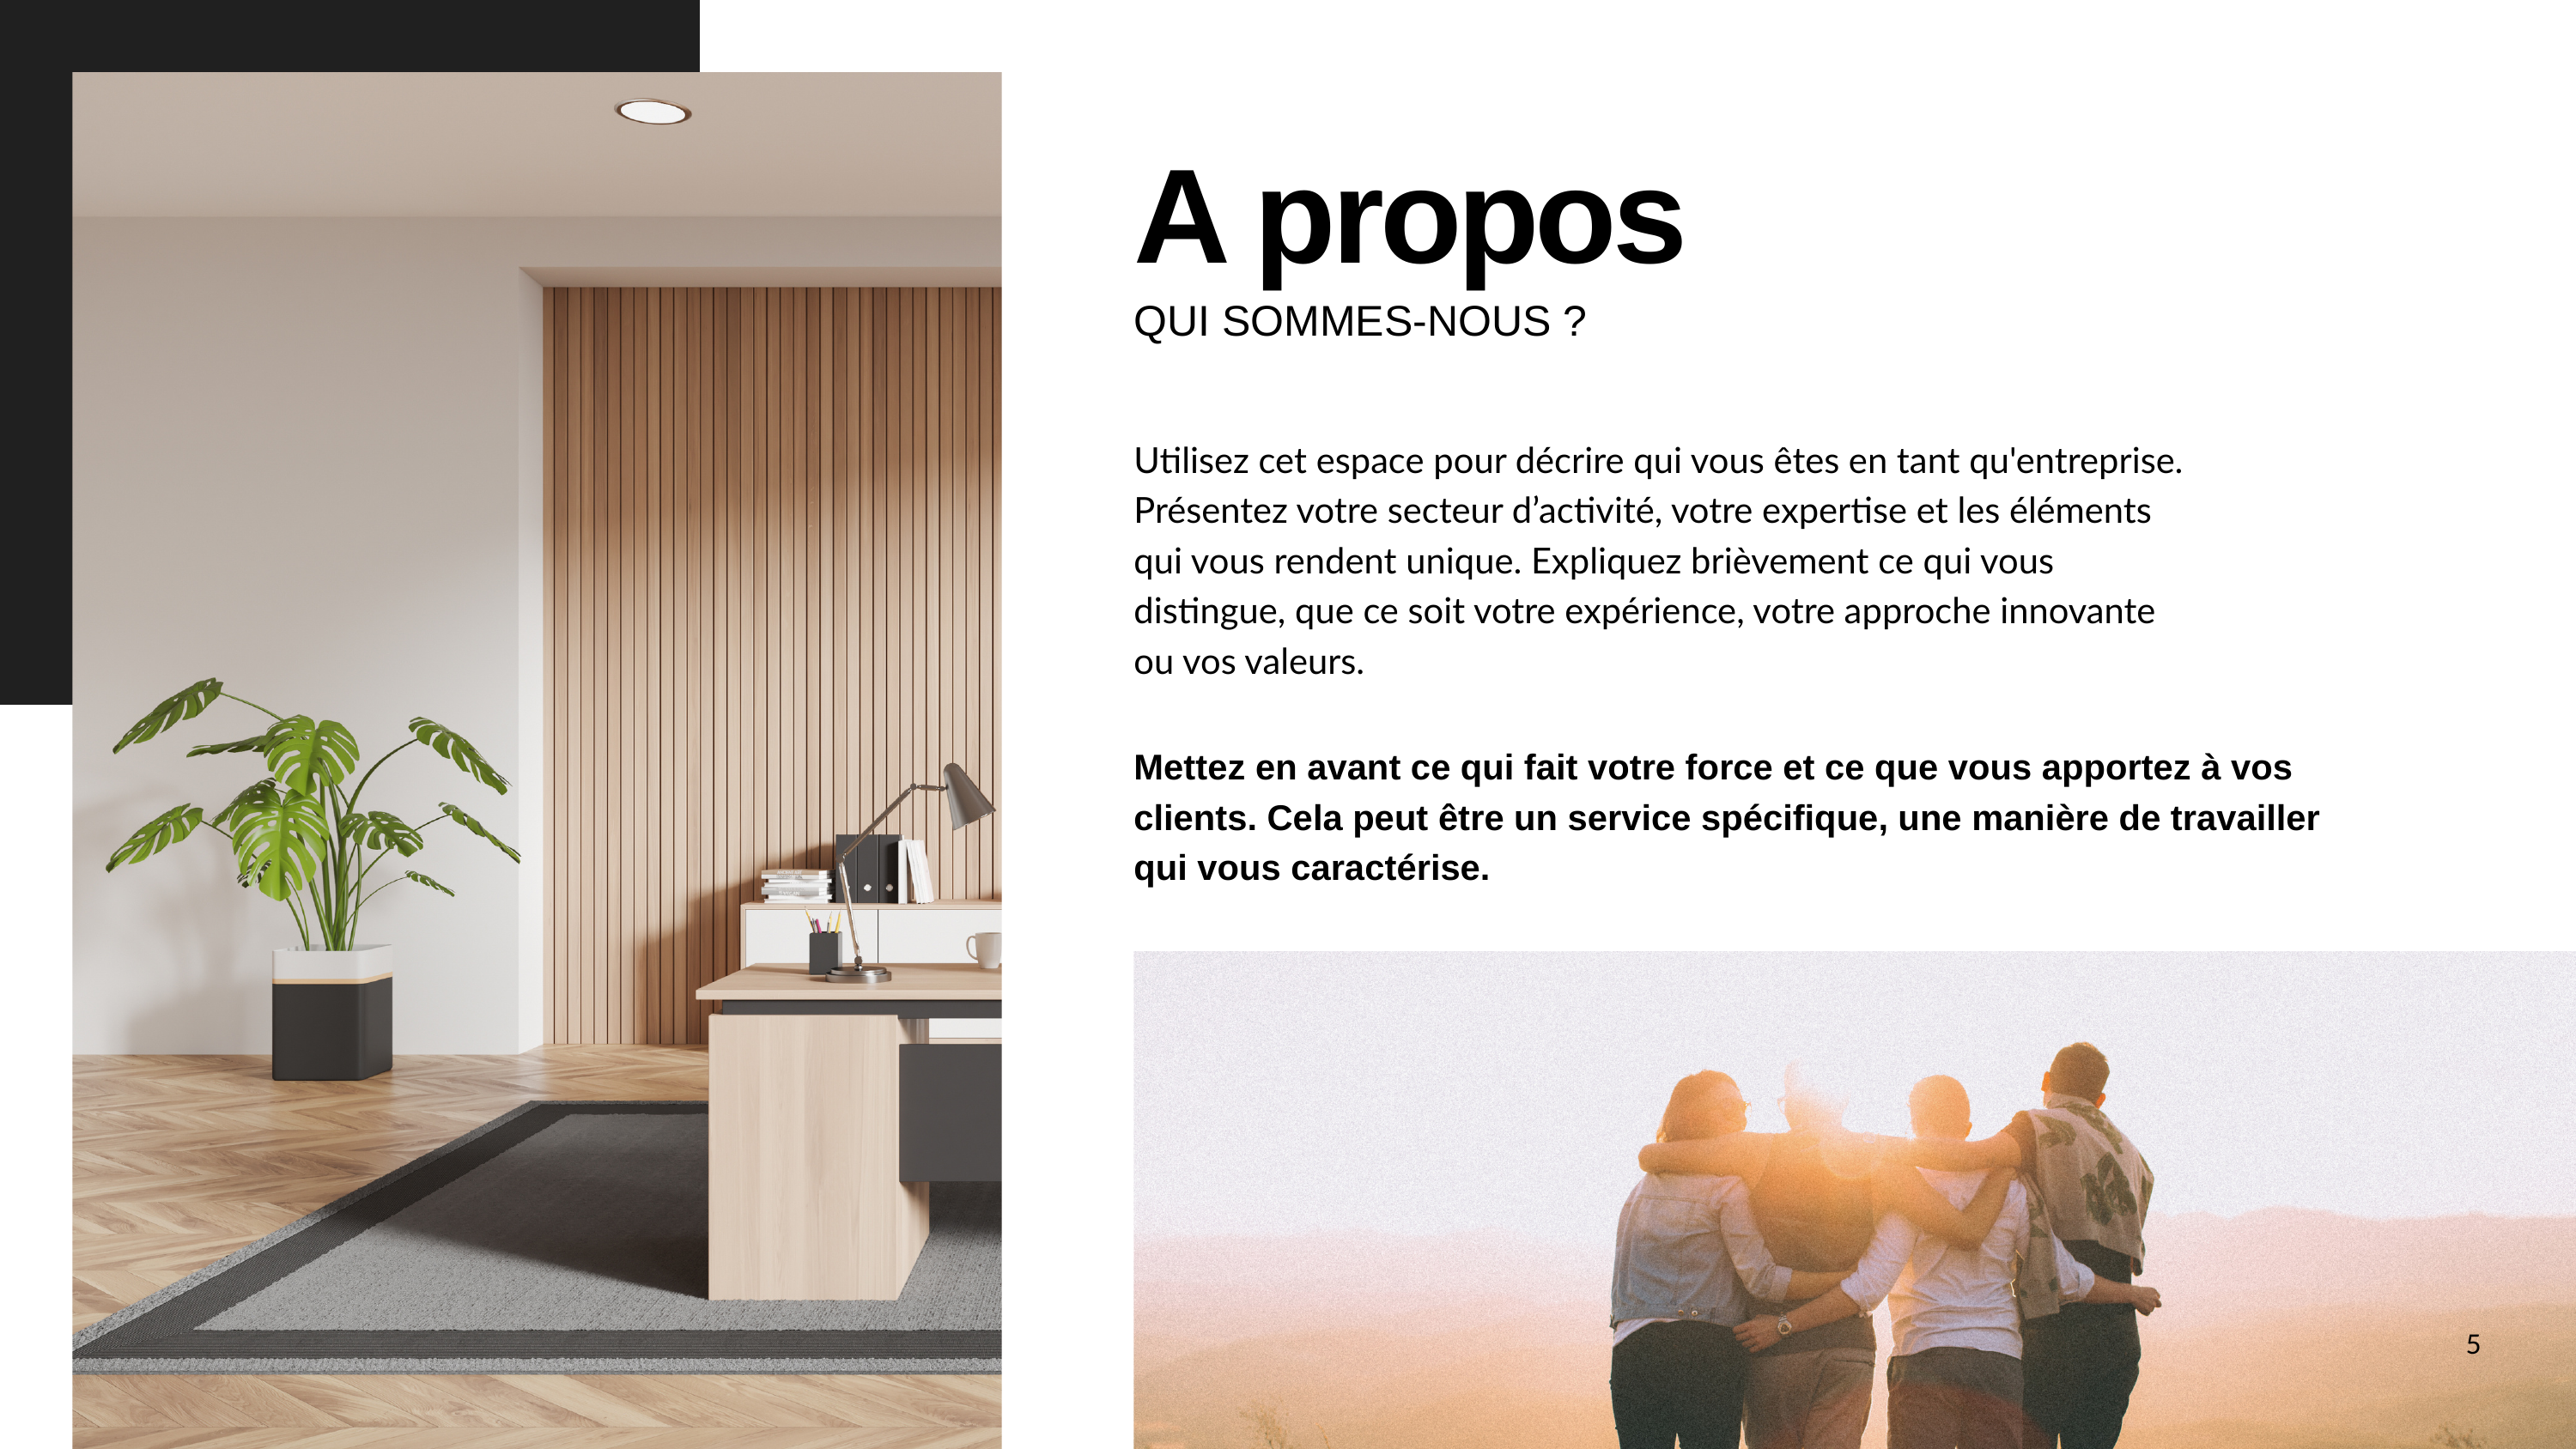

A propos
QUI SOMMES-NOUS ?
Utilisez cet espace pour décrire qui vous êtes en tant qu'entreprise. Présentez votre secteur d’activité, votre expertise et les éléments qui vous rendent unique. Expliquez brièvement ce qui vous distingue, que ce soit votre expérience, votre approche innovante ou vos valeurs.
Mettez en avant ce qui fait votre force et ce que vous apportez à vos clients. Cela peut être un service spécifique, une manière de travailler qui vous caractérise.

5